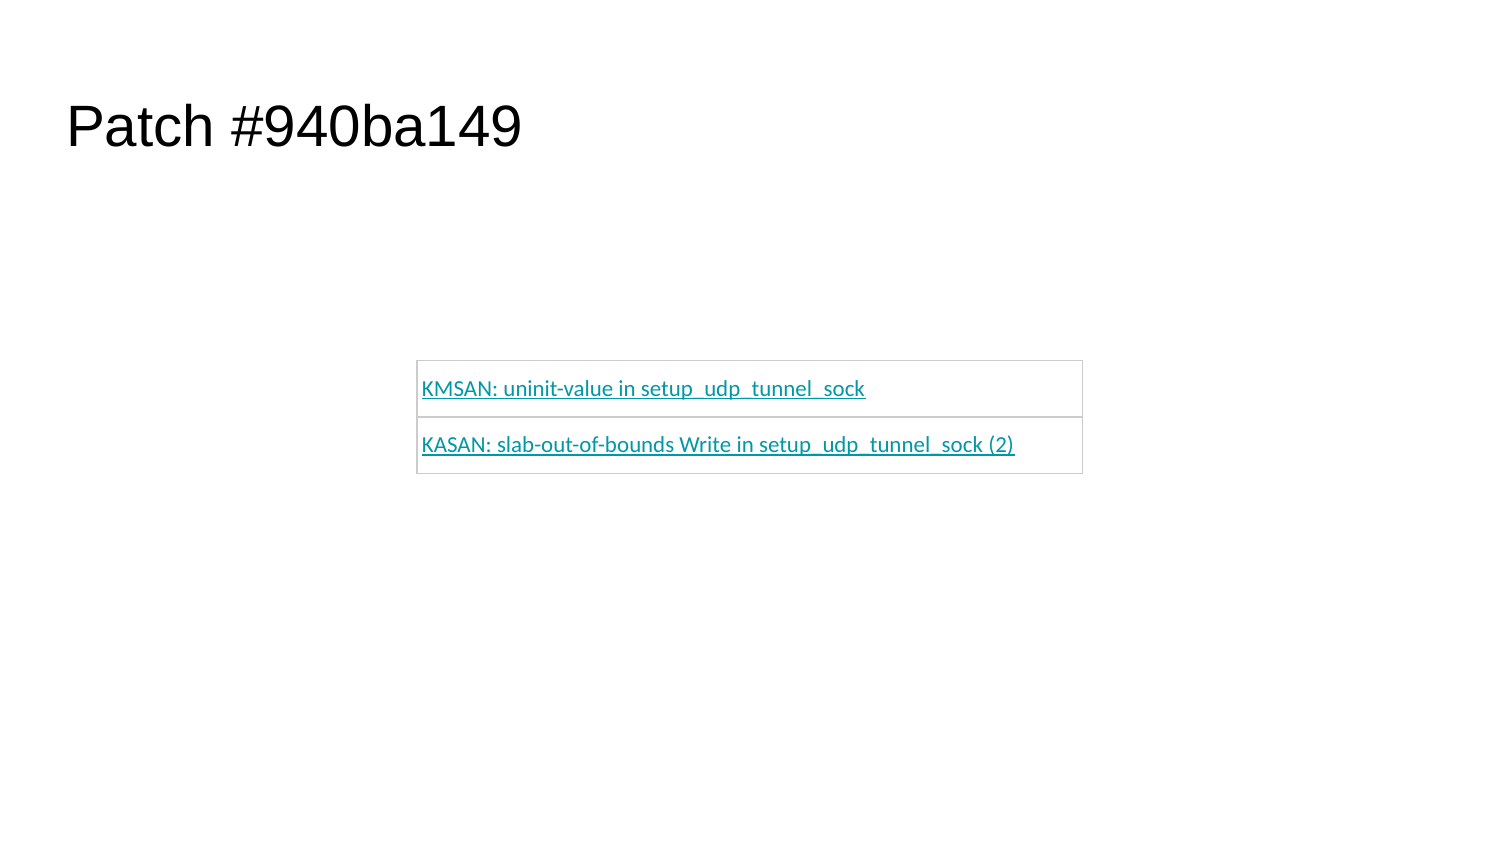

# Patch #940ba149
| KMSAN: uninit-value in setup\_udp\_tunnel\_sock |
| --- |
| KASAN: slab-out-of-bounds Write in setup\_udp\_tunnel\_sock (2) |